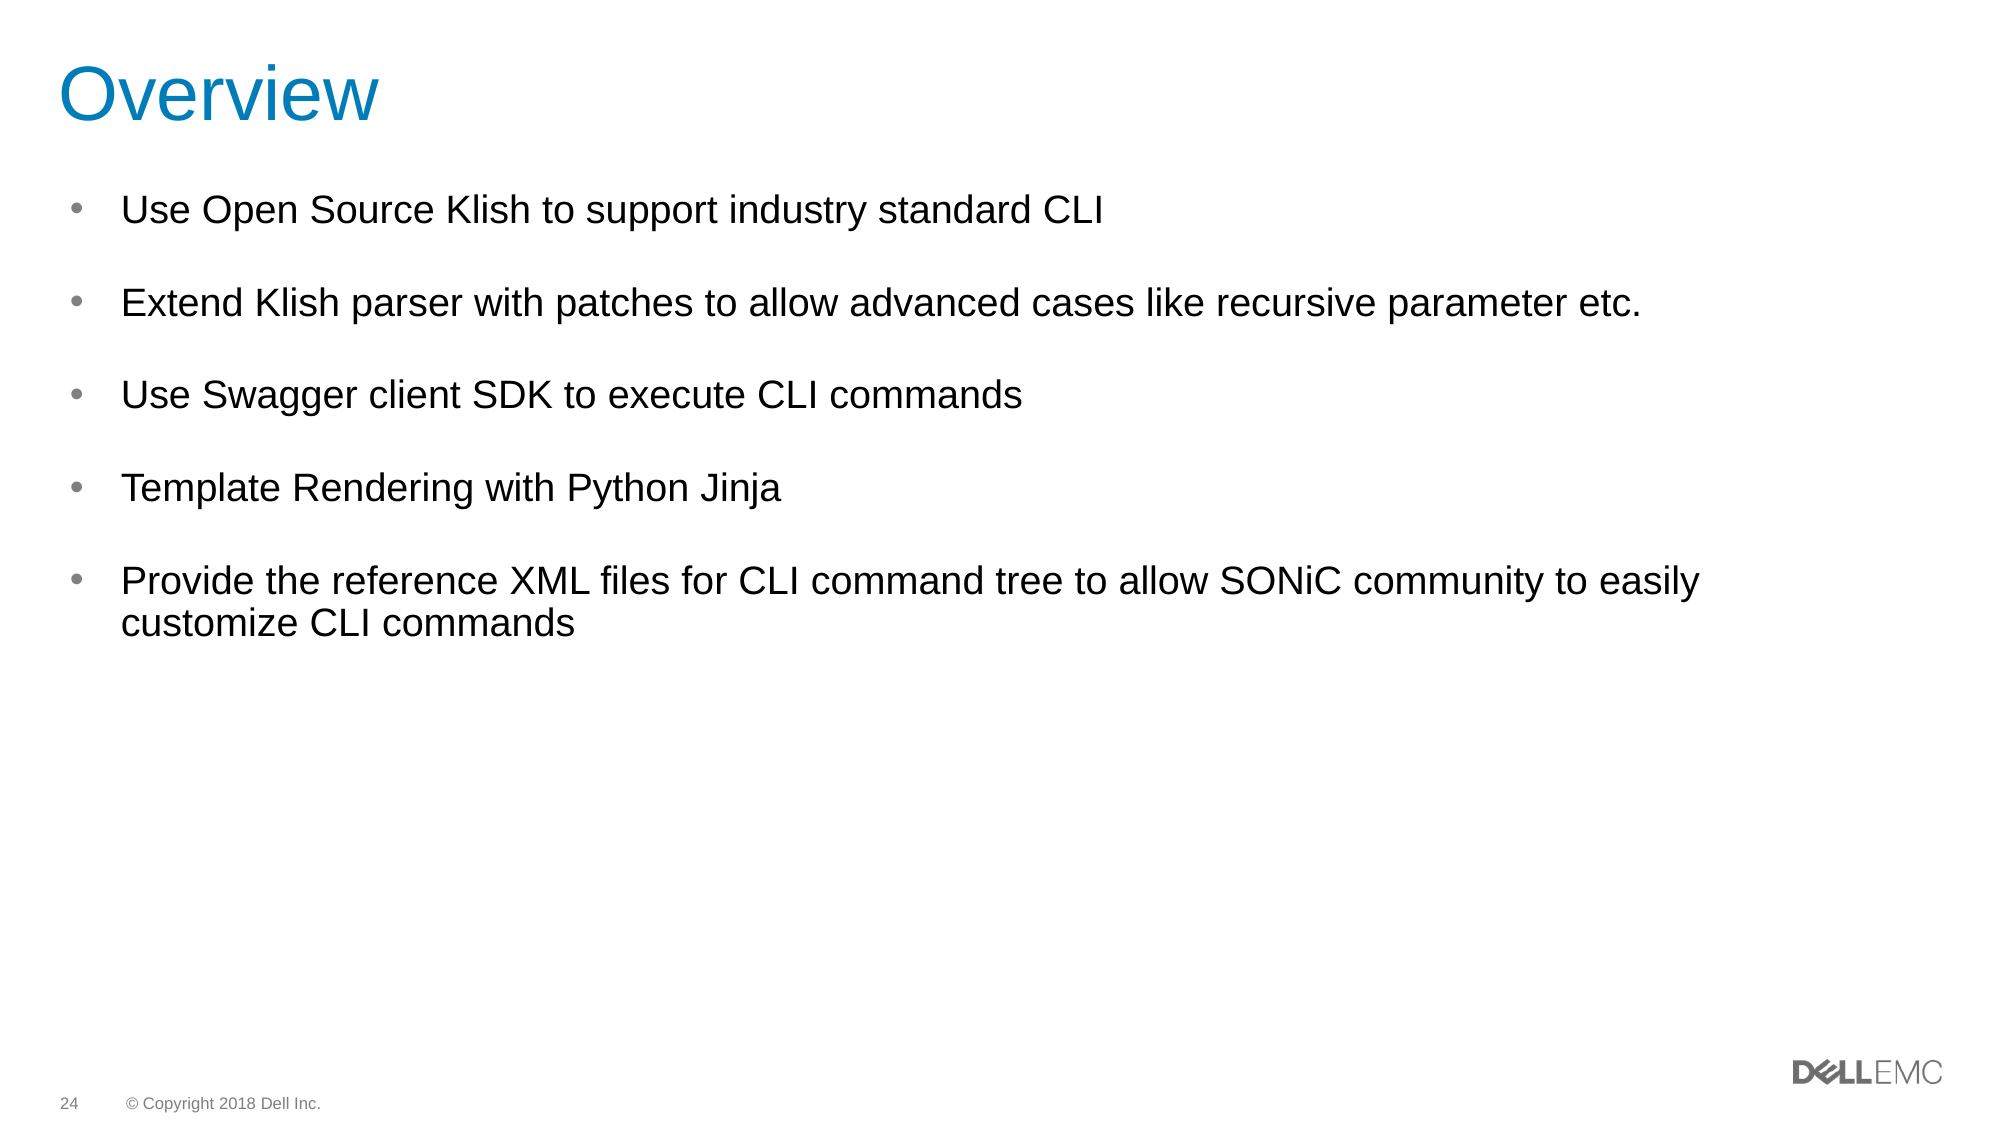

# Overview
Use Open Source Klish to support industry standard CLI
Extend Klish parser with patches to allow advanced cases like recursive parameter etc.
Use Swagger client SDK to execute CLI commands
Template Rendering with Python Jinja
Provide the reference XML files for CLI command tree to allow SONiC community to easily customize CLI commands